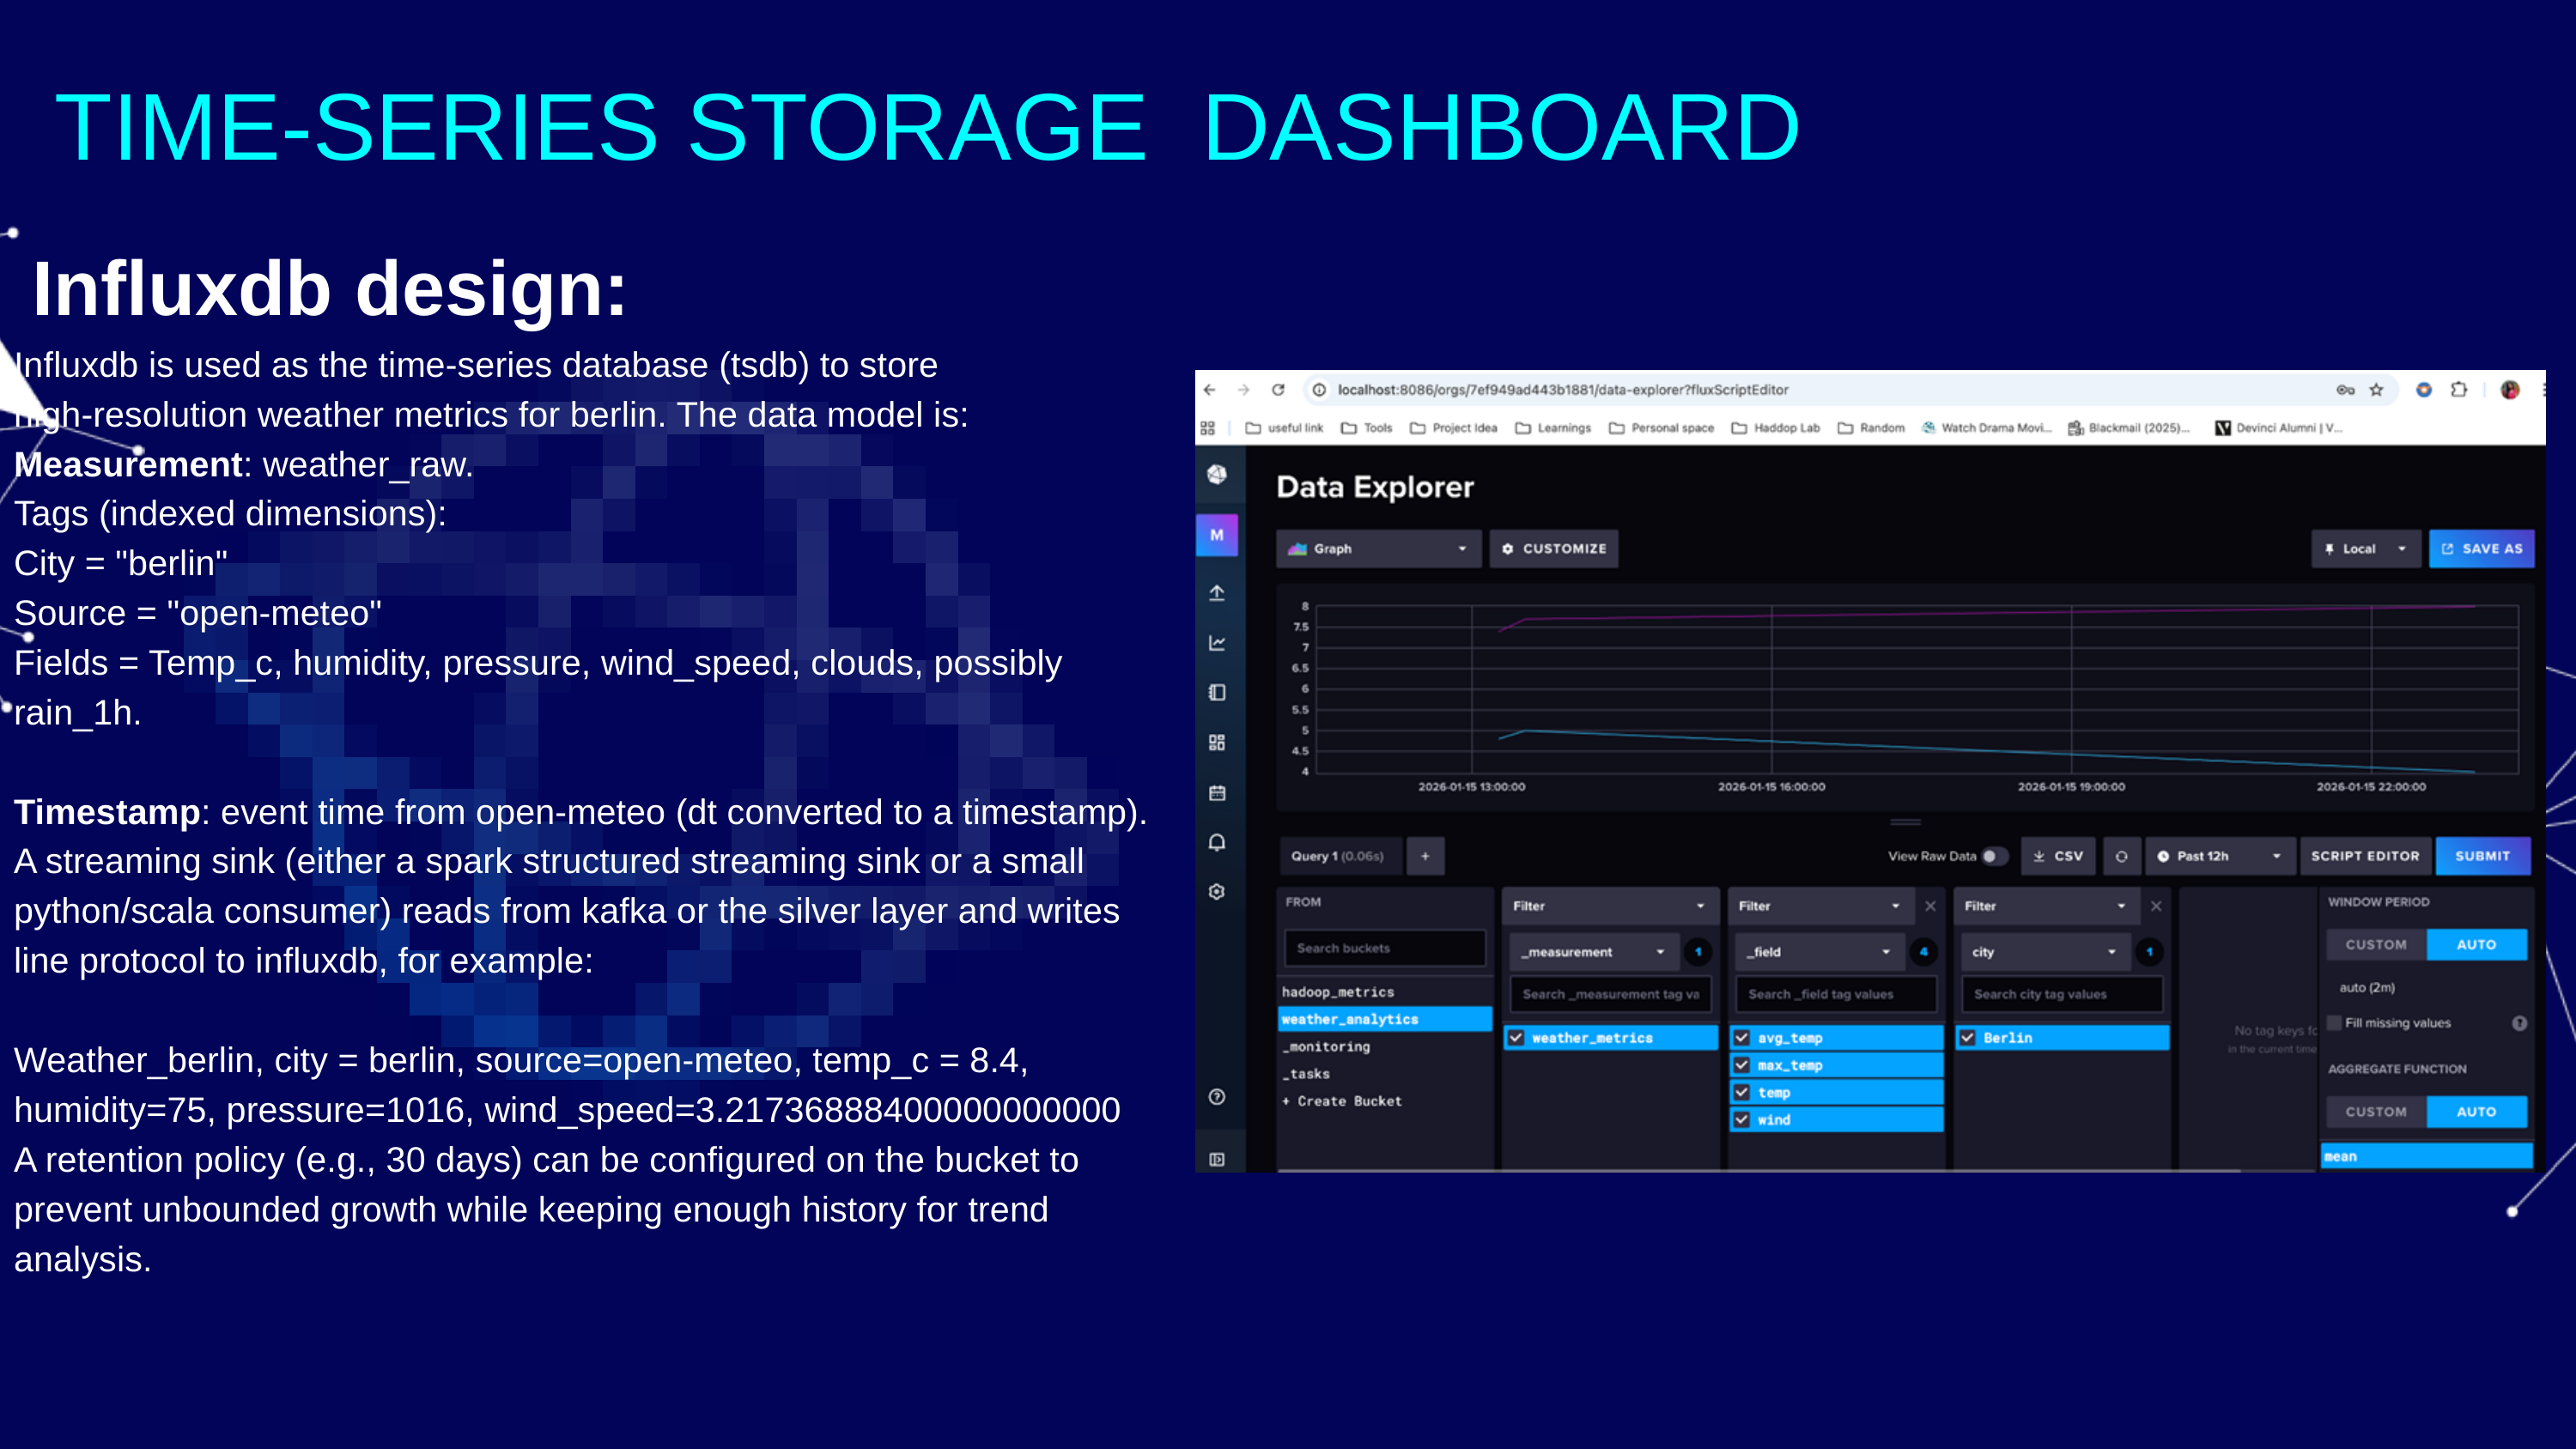

TIME‑SERIES STORAGE  DASHBOARD

Influxdb design:

Influxdb is used as the time‑series database (tsdb) to store high‑resolution weather metrics for berlin. The data model is:
​Measurement: weather_raw.
​Tags (indexed dimensions):
City = "berlin"
Source = "open-meteo"
Fields = Temp_c, humidity, pressure, wind_speed, clouds, possibly rain_1h.

Timestamp: event time from open-meteo (dt converted to a timestamp).
​A streaming sink (either a spark structured streaming sink or a small python/scala consumer) reads from kafka or the silver layer and writes line protocol to influxdb, for example:

Weather_berlin, city = berlin, source=open-meteo, temp_c = 8.4, humidity=75, pressure=1016, wind_speed=3.21736888400000000000
​A retention policy (e.g., 30 days) can be configured on the bucket to prevent unbounded growth while keeping enough history for trend analysis.